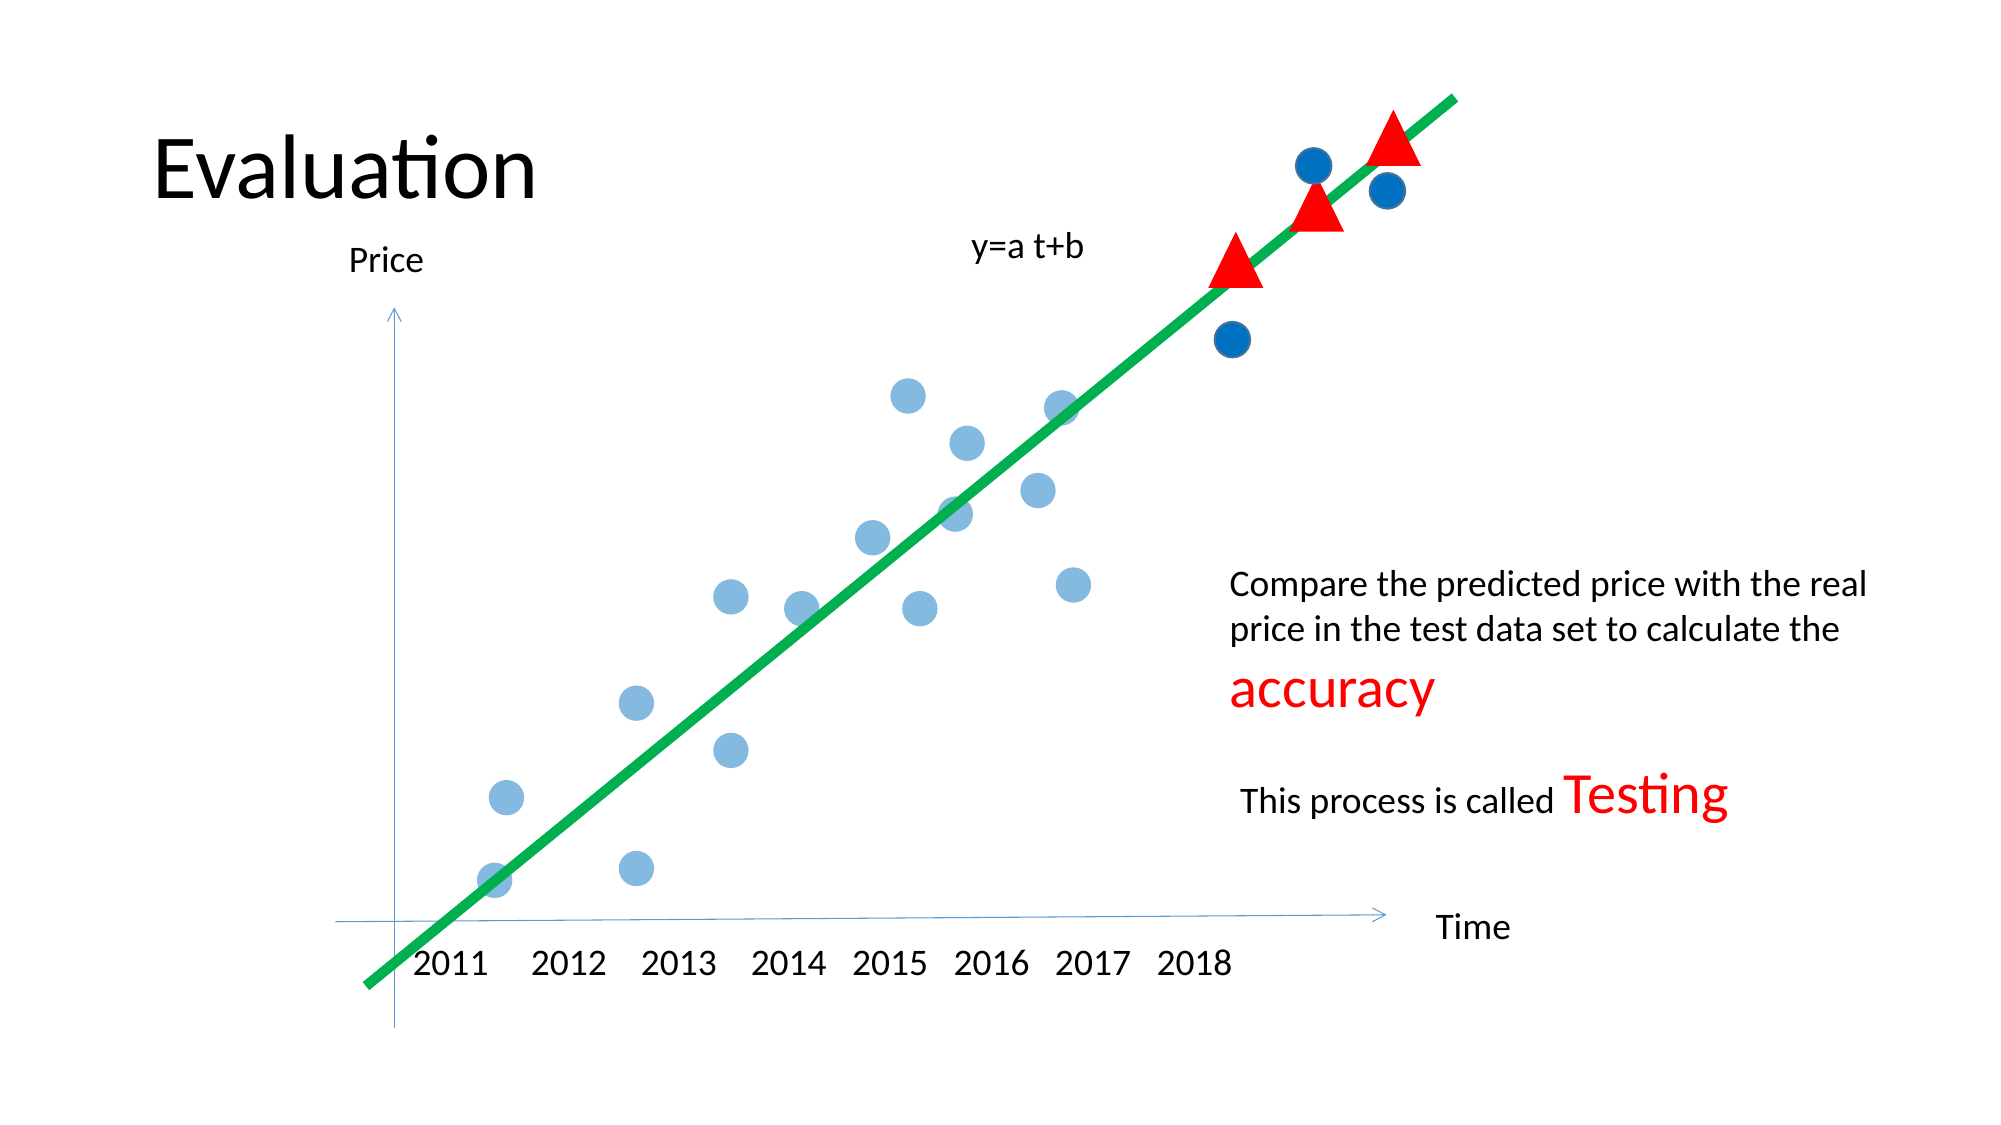

# Evaluation

y=a t+b
Price

Compare the predicted price with the real price in the test data set to calculate the accuracy

This process is called Testing

Time
2011     2012    2013    2014   2015   2016   2017   2018